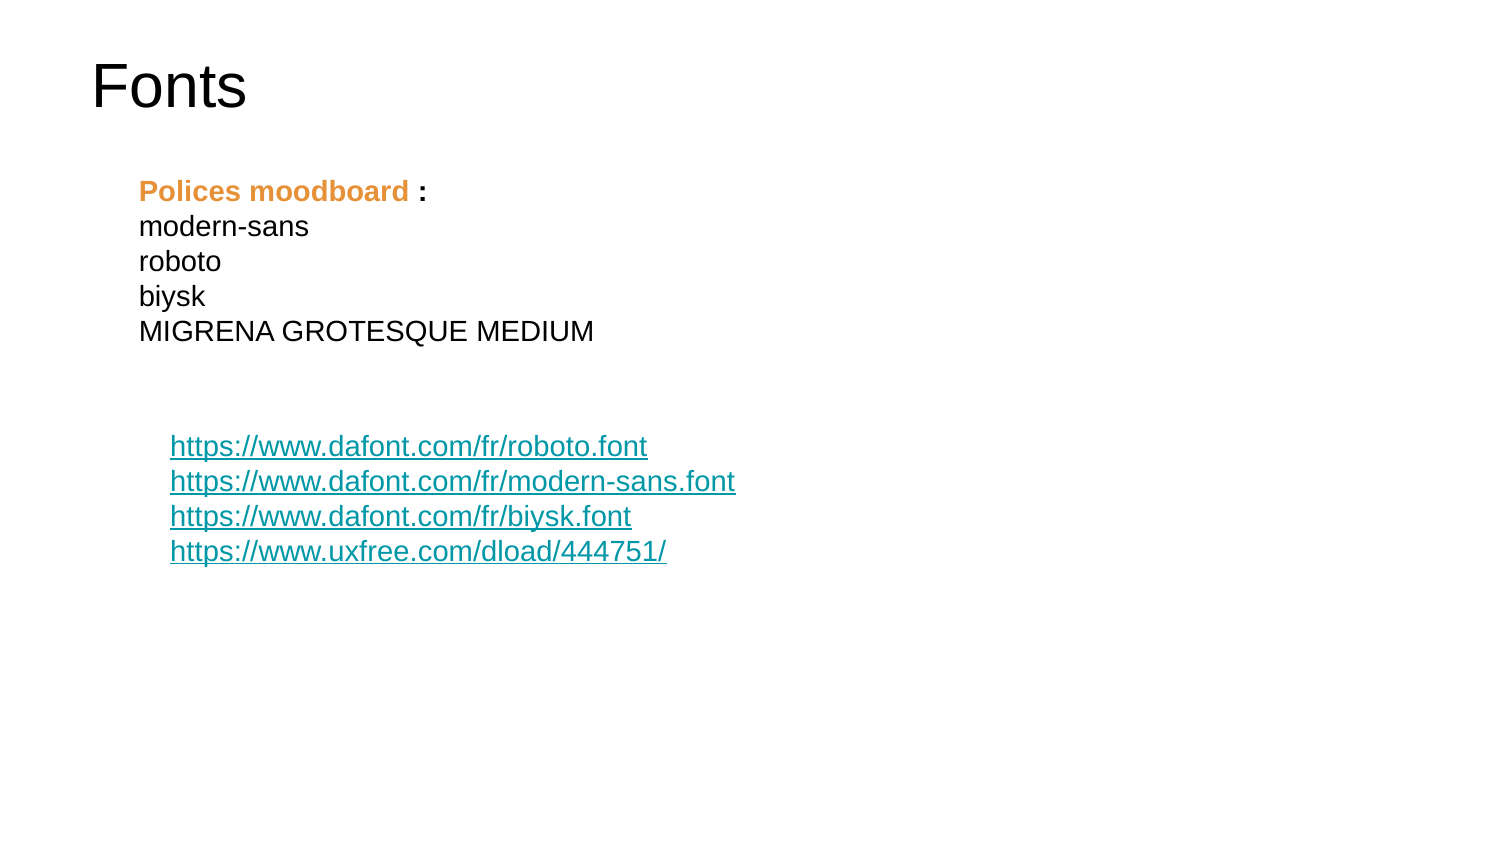

Fonts
Polices moodboard :
modern-sans
roboto
biysk
MIGRENA GROTESQUE MEDIUM
https://www.dafont.com/fr/roboto.font
https://www.dafont.com/fr/modern-sans.font
https://www.dafont.com/fr/biysk.font
https://www.uxfree.com/dload/444751/